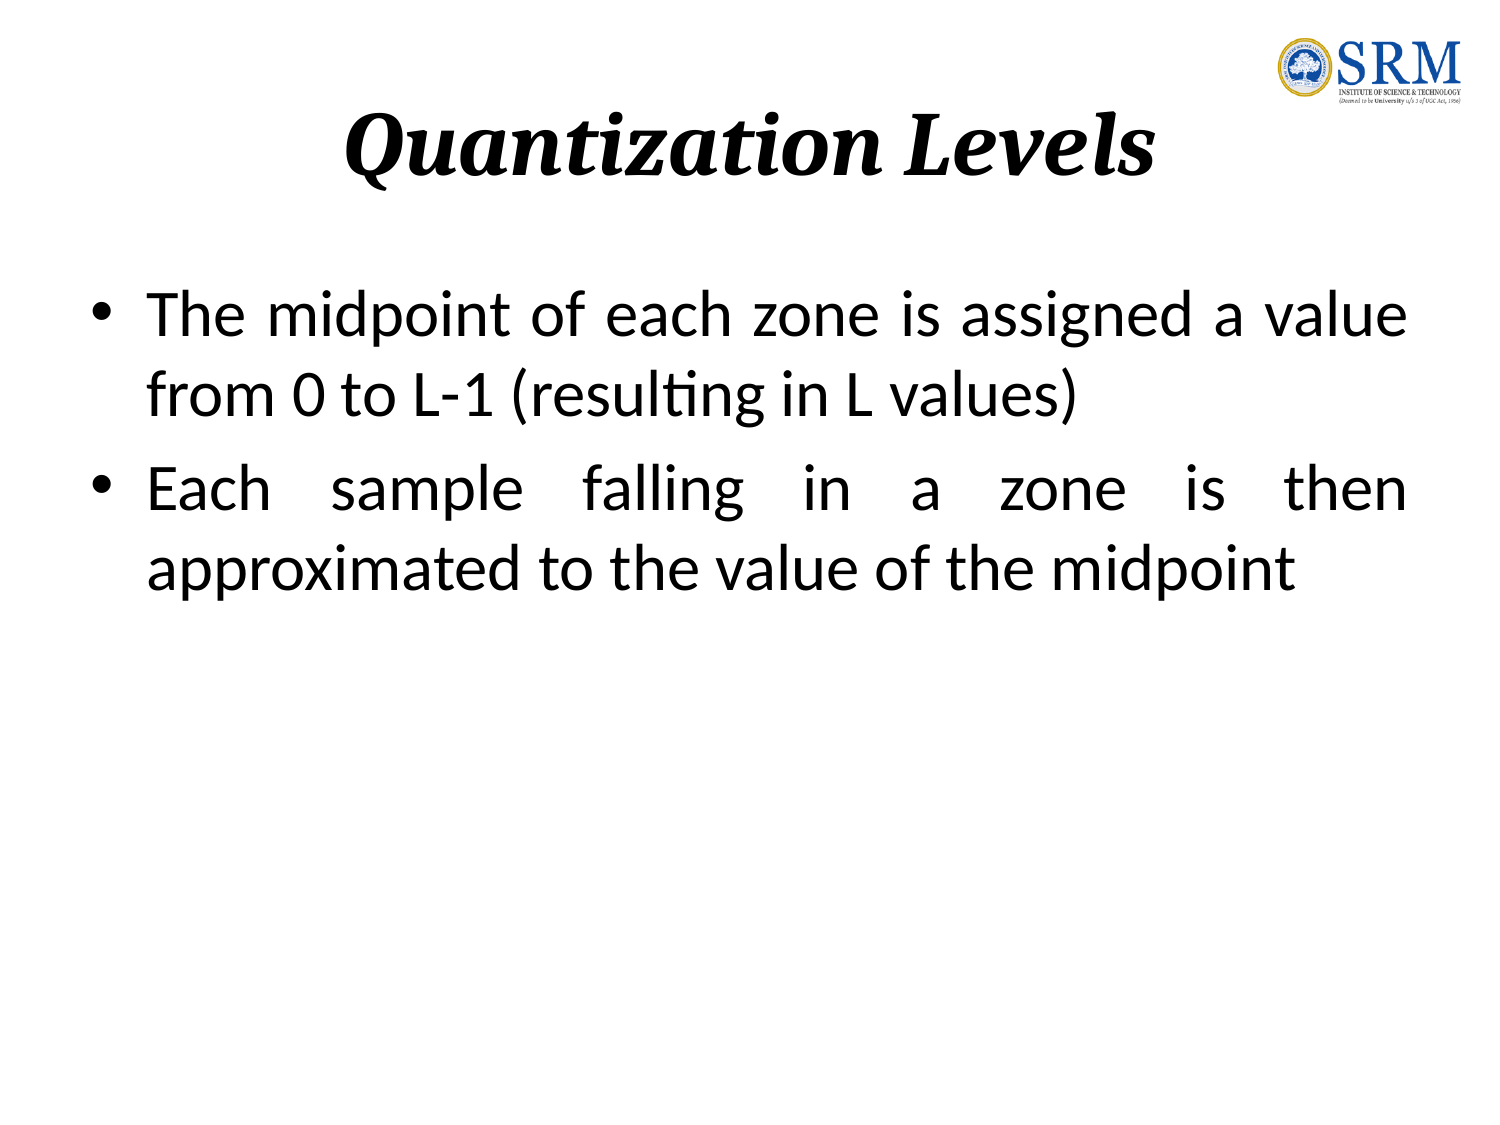

# Quantization Levels
The midpoint of each zone is assigned a value from 0 to L-1 (resulting in L values)
Each sample falling in a zone is then approximated to the value of the midpoint